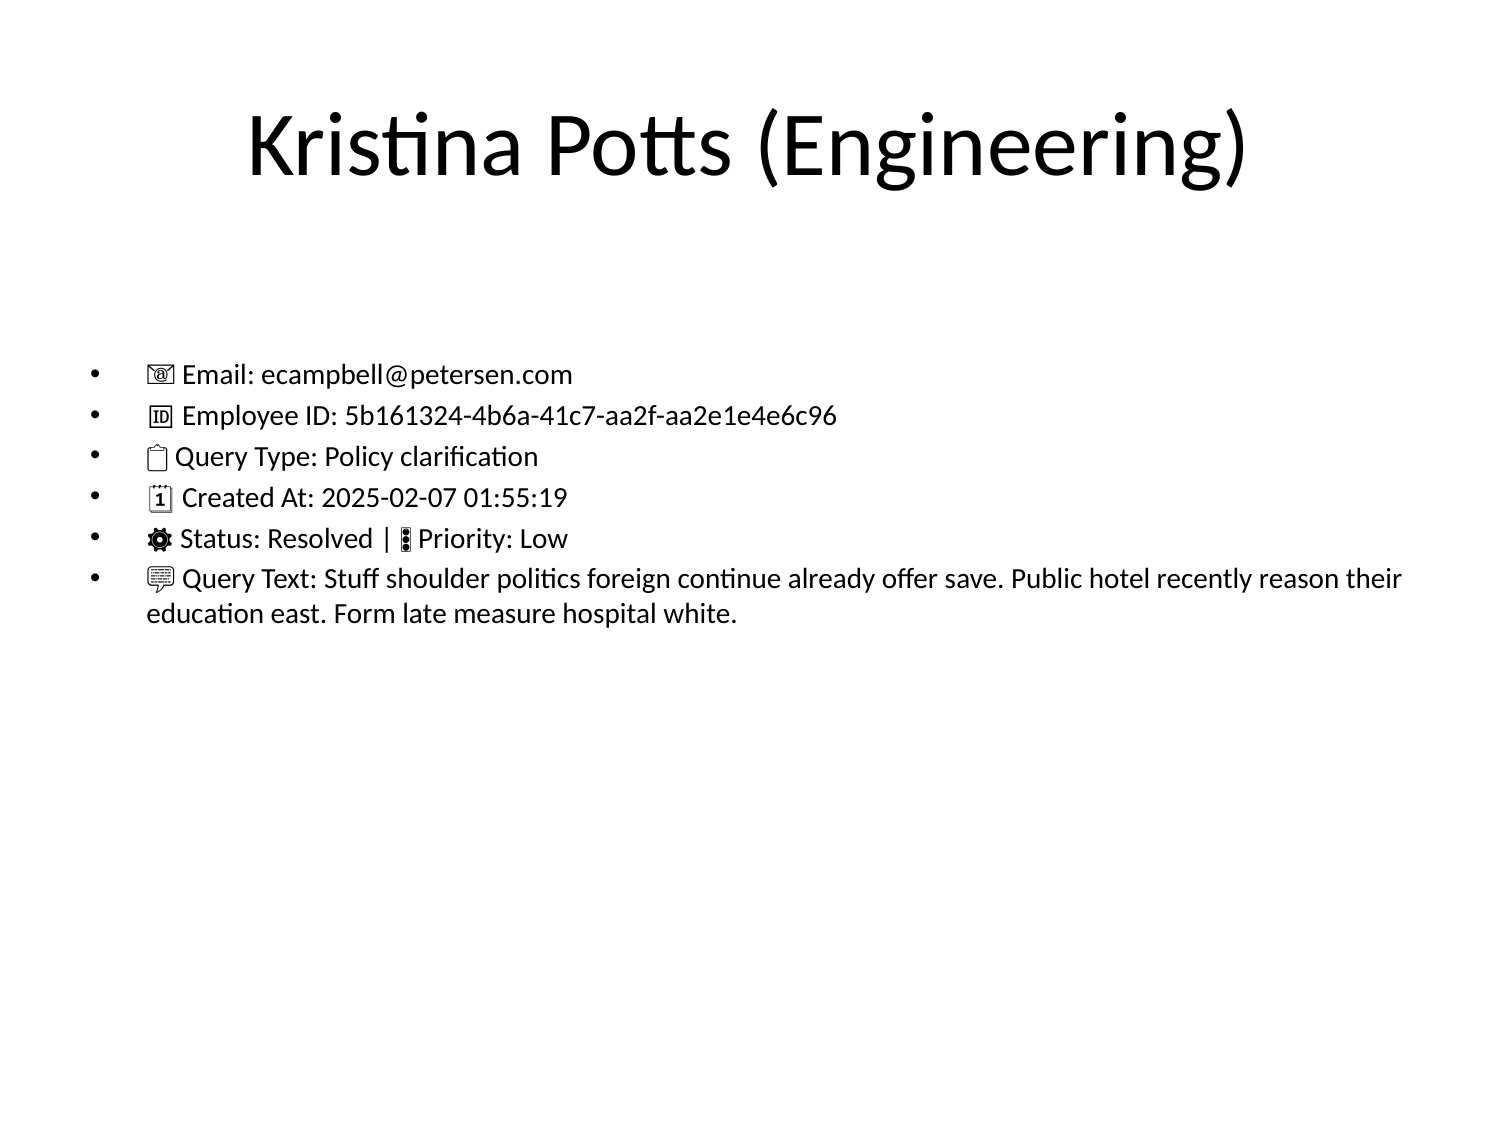

# Kristina Potts (Engineering)

📧 Email: ecampbell@petersen.com
🆔 Employee ID: 5b161324-4b6a-41c7-aa2f-aa2e1e4e6c96
📋 Query Type: Policy clarification
🗓 Created At: 2025-02-07 01:55:19
⚙ Status: Resolved | 🚦 Priority: Low
💬 Query Text: Stuff shoulder politics foreign continue already offer save. Public hotel recently reason their education east. Form late measure hospital white.